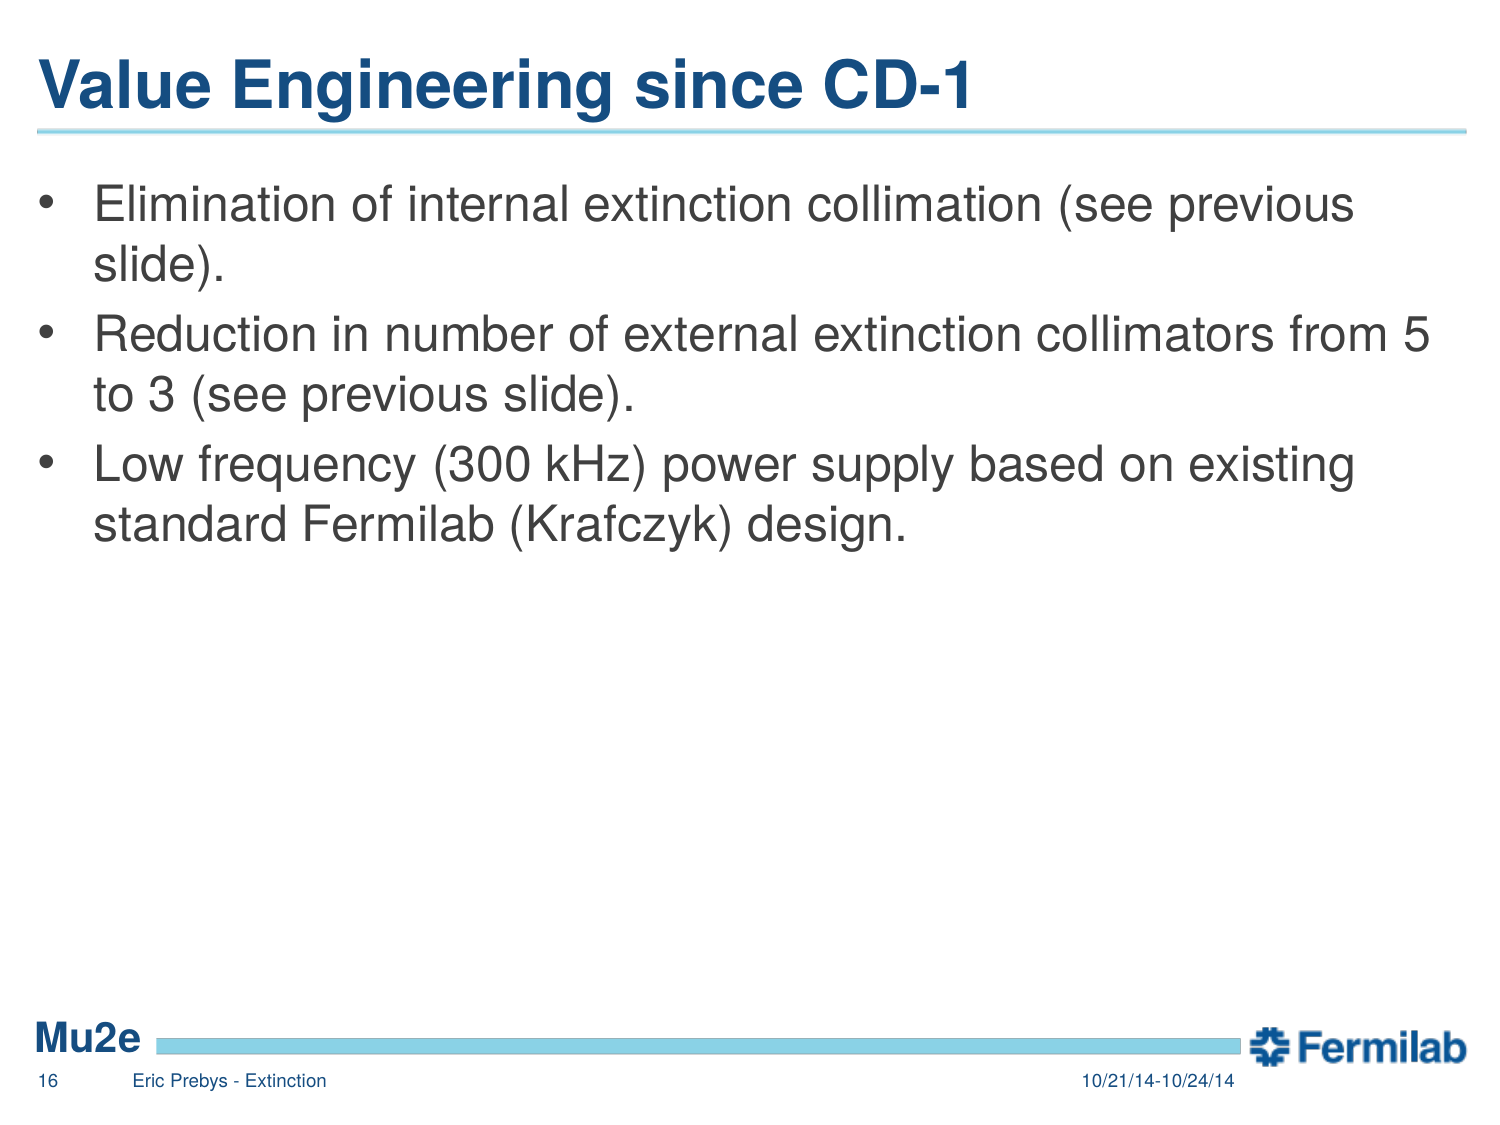

# Value Engineering since CD-1
Elimination of internal extinction collimation (see previous slide).
Reduction in number of external extinction collimators from 5 to 3 (see previous slide).
Low frequency (300 kHz) power supply based on existing standard Fermilab (Krafczyk) design.
16
Eric Prebys - Extinction
10/21/14-10/24/14